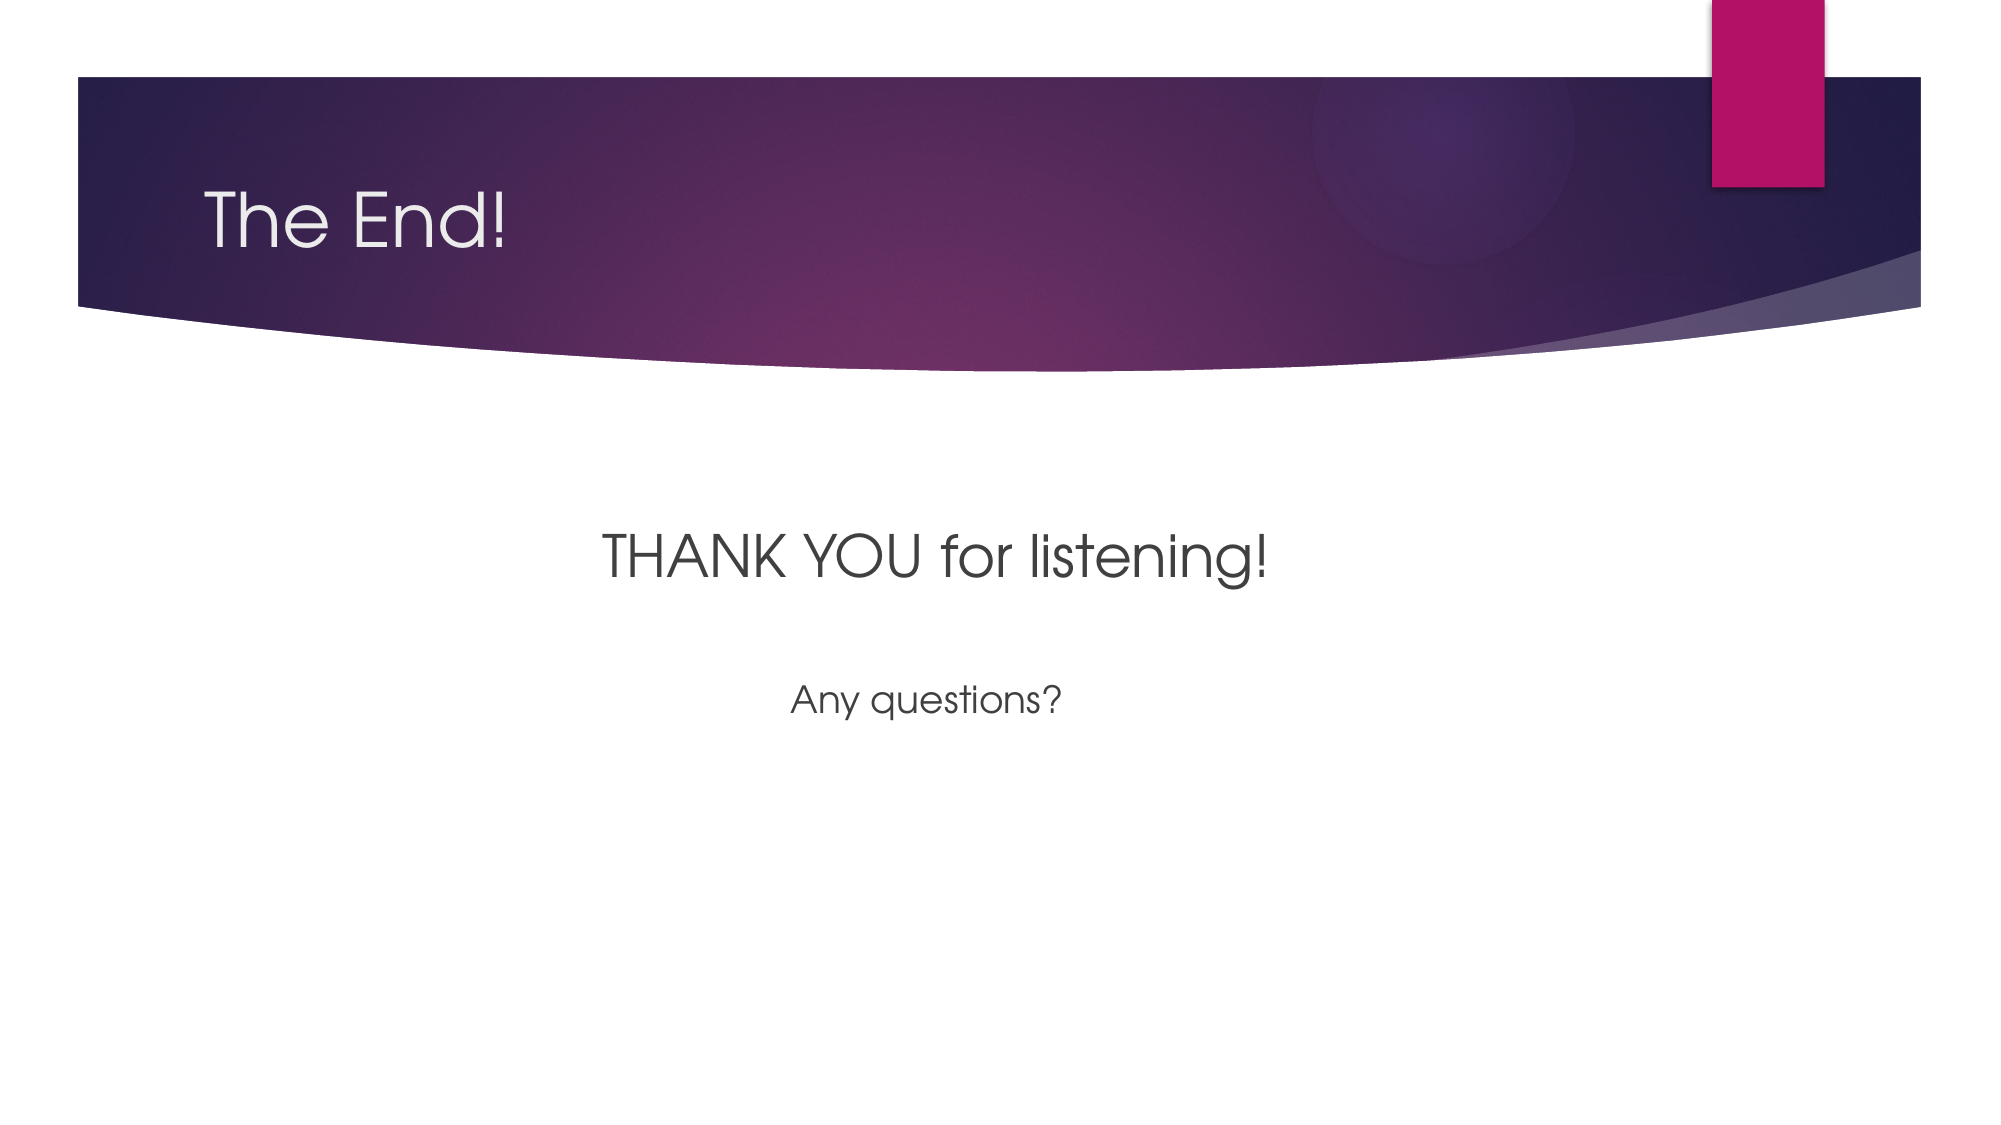

# The End!
THANK YOU for listening!

Any questions?